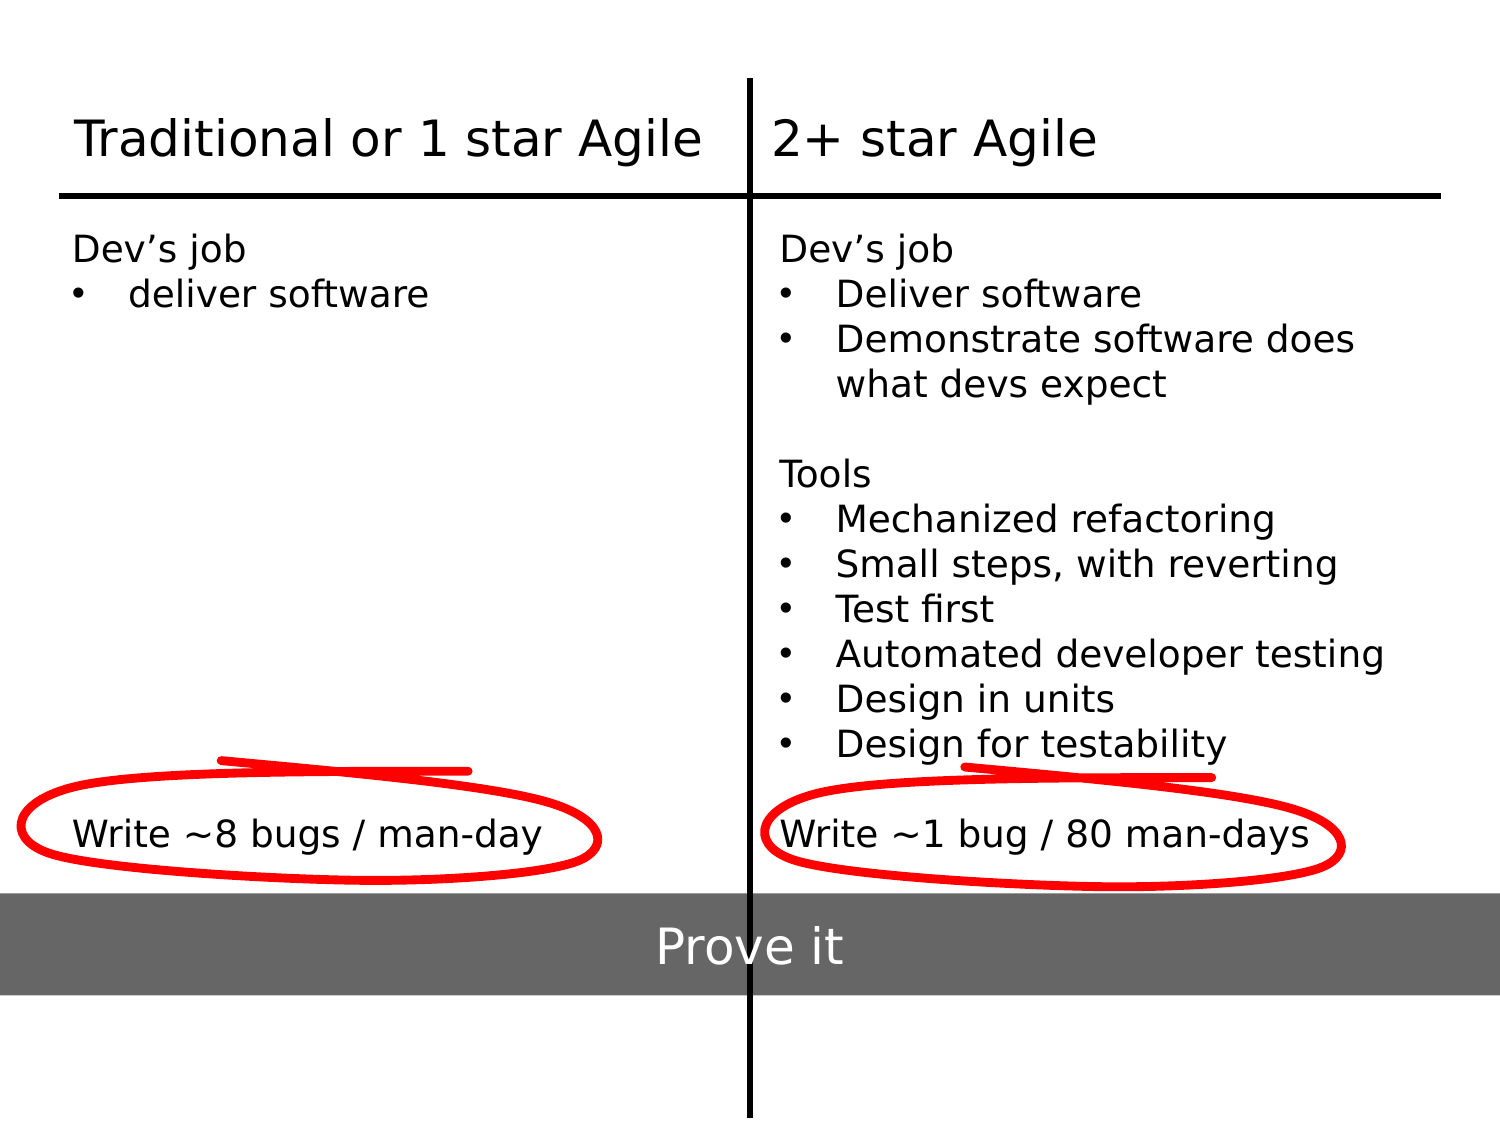

Traditional or 1 star Agile
2+ star Agile
Dev’s job
Deliver software
Demonstrate software does what devs expect

Tools
Mechanized refactoring
Small steps, with reverting
Test first
Automated developer testing
Design in units
Design for testability

Write ~1 bug / 80 man-days
Dev’s job
deliver software

Write ~8 bugs / man-day

# Prove it